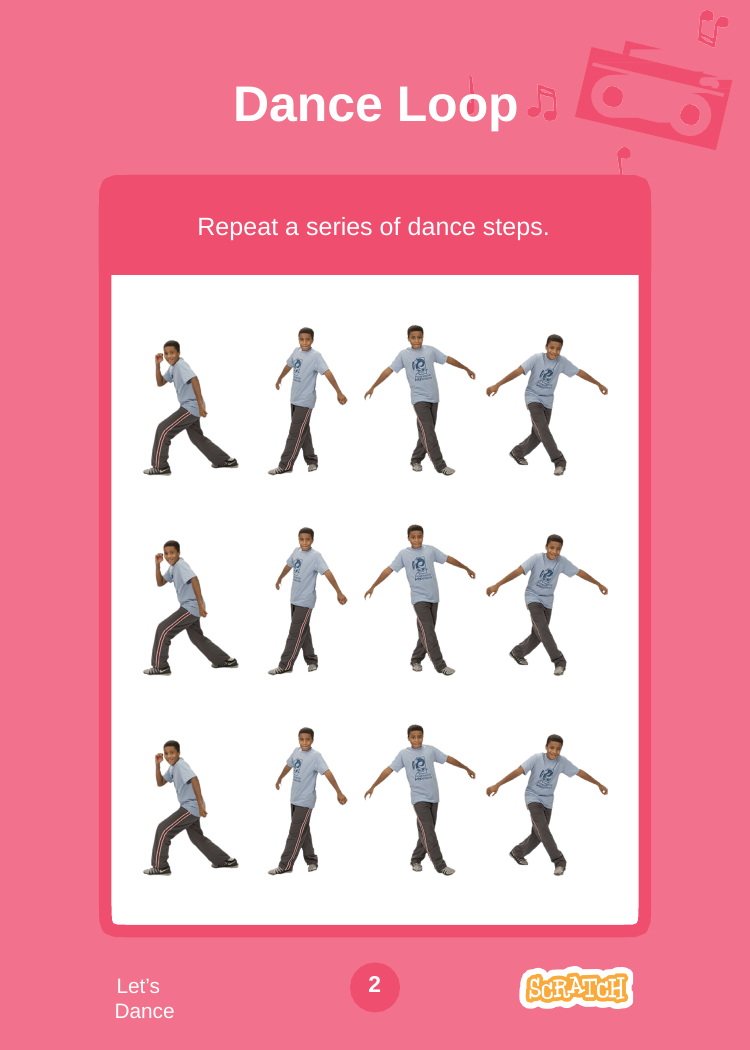

# Dance Loop

Repeat a series of dance steps.

2
Let’s Dance
Dance Party!